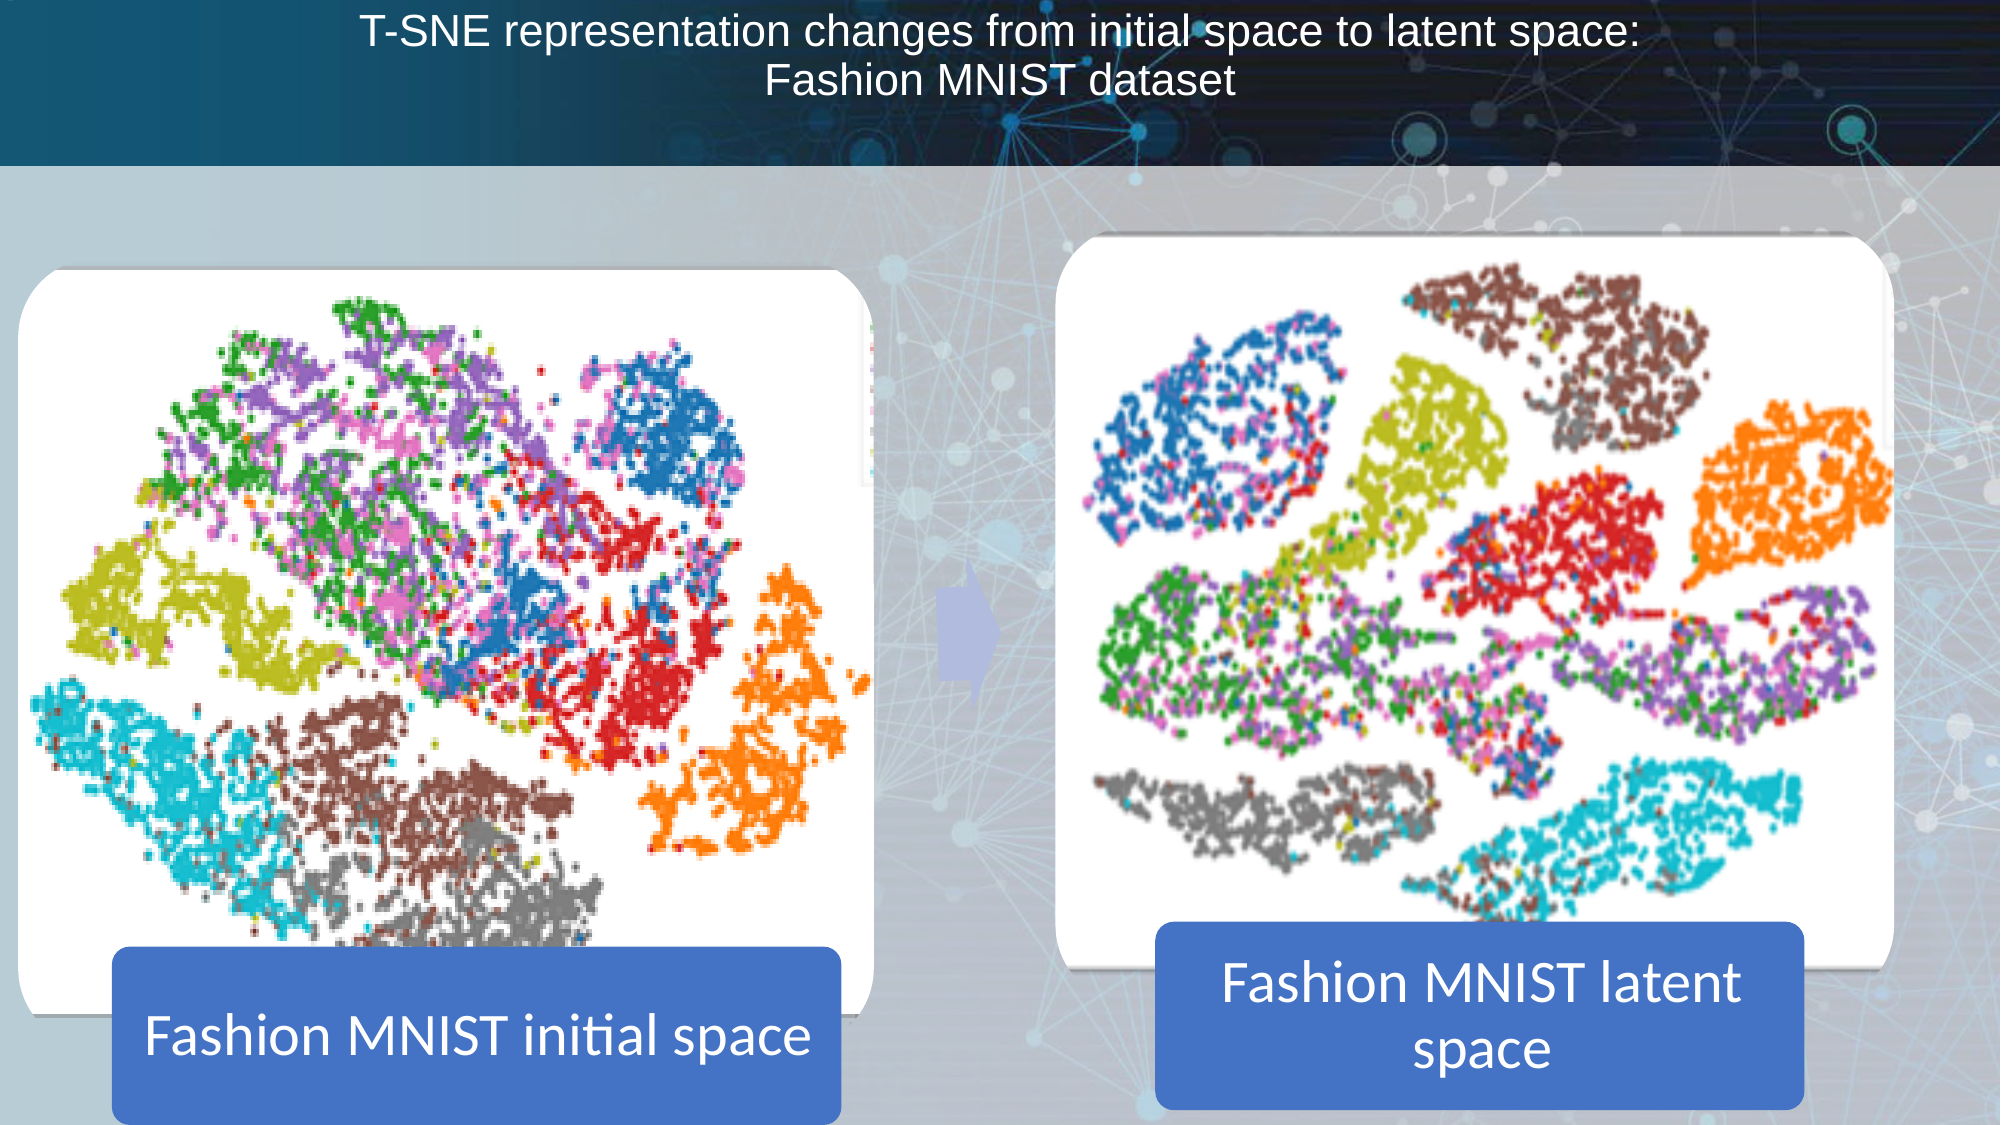

# T-SNE representation changes from initial space to latent space: Fashion MNIST dataset
Fashion MNIST initial space

Fashion MNIST latent space